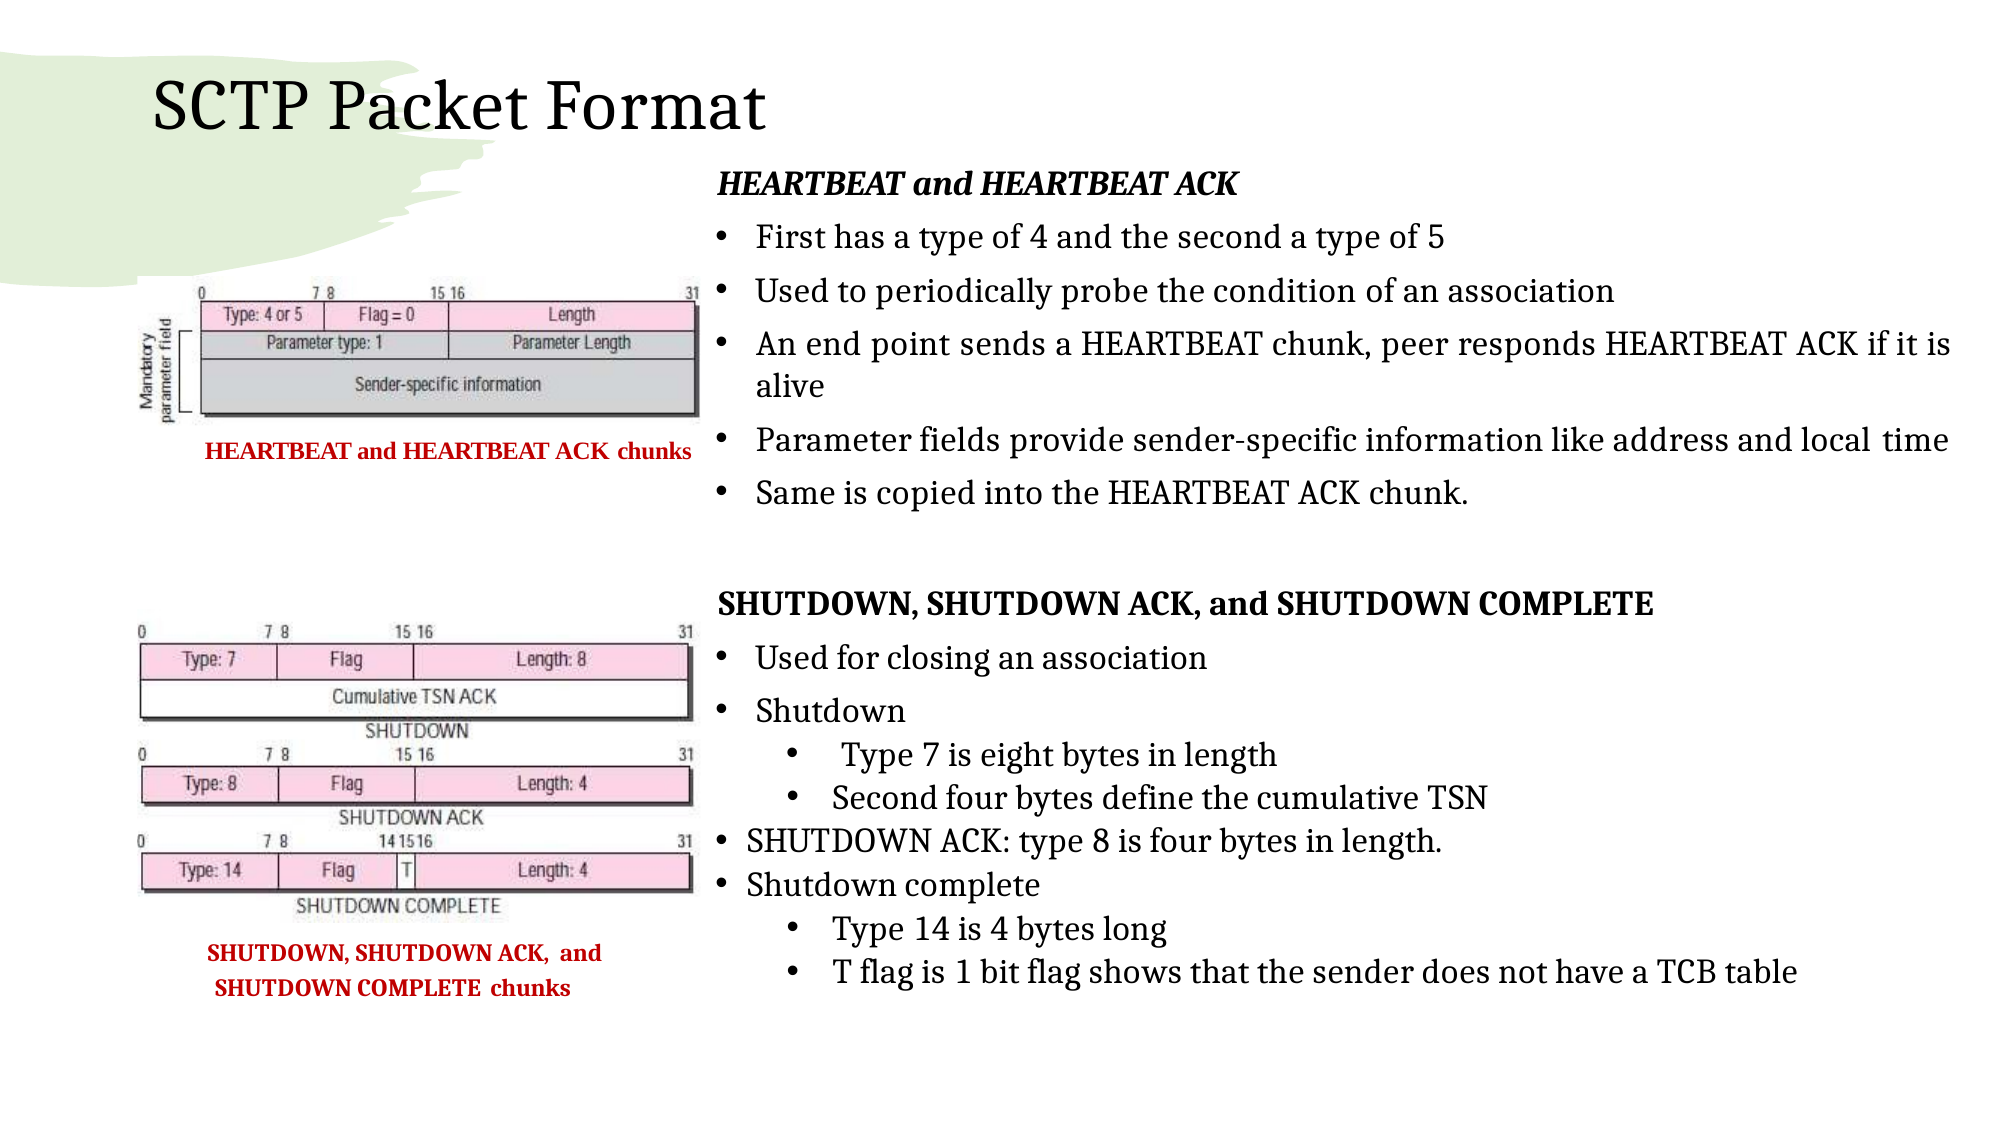

# SCTP Packet Format
HEARTBEAT and HEARTBEAT ACK
First has a type of 4 and the second a type of 5
Used to periodically probe the condition of an association
An end point sends a HEARTBEAT chunk, peer responds HEARTBEAT ACK if it is alive
Parameter fields provide sender-specific information like address and local time
Same is copied into the HEARTBEAT ACK chunk.

SHUTDOWN, SHUTDOWN ACK, and SHUTDOWN COMPLETE
Used for closing an association
Shutdown
Type 7 is eight bytes in length
Second four bytes define the cumulative TSN
SHUTDOWN ACK: type 8 is four bytes in length.
Shutdown complete
Type 14 is 4 bytes long
T flag is 1 bit flag shows that the sender does not have a TCB table

HEARTBEAT and HEARTBEAT ACK chunks

SHUTDOWN, SHUTDOWN ACK, and
SHUTDOWN COMPLETE chunks